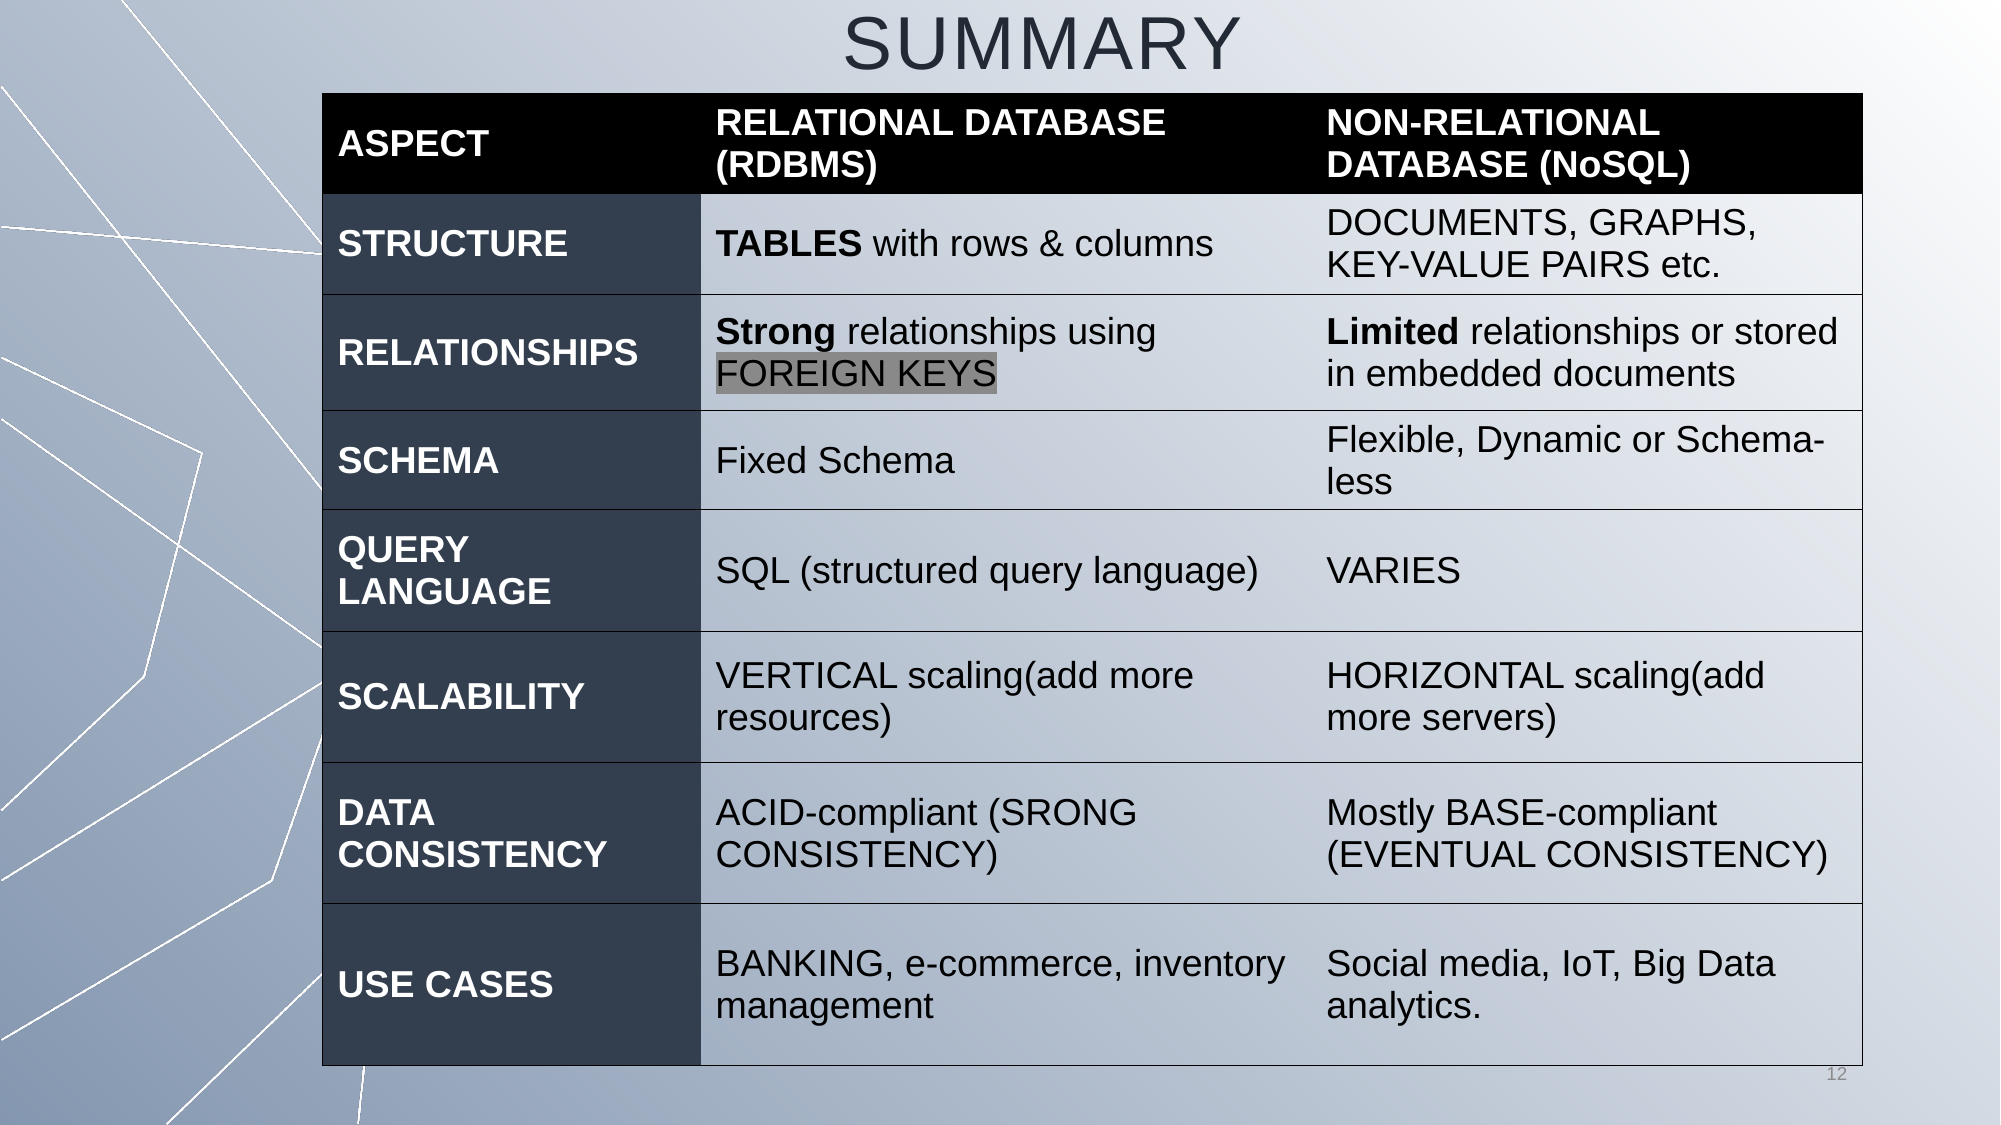

# SUMMARY
| ASPECT | RELATIONAL DATABASE (RDBMS) | NON-RELATIONAL DATABASE (NoSQL) |
| --- | --- | --- |
| STRUCTURE | TABLES with rows & columns | DOCUMENTS, GRAPHS, KEY-VALUE PAIRS etc. |
| RELATIONSHIPS | Strong relationships using FOREIGN KEYS | Limited relationships or stored in embedded documents |
| SCHEMA | Fixed Schema | Flexible, Dynamic or Schema-less |
| QUERY LANGUAGE | SQL (structured query language) | VARIES |
| SCALABILITY | VERTICAL scaling(add more resources) | HORIZONTAL scaling(add more servers) |
| DATA CONSISTENCY | ACID-compliant (SRONG CONSISTENCY) | Mostly BASE-compliant (EVENTUAL CONSISTENCY) |
| USE CASES | BANKING, e-commerce, inventory management | Social media, IoT, Big Data analytics. |
12